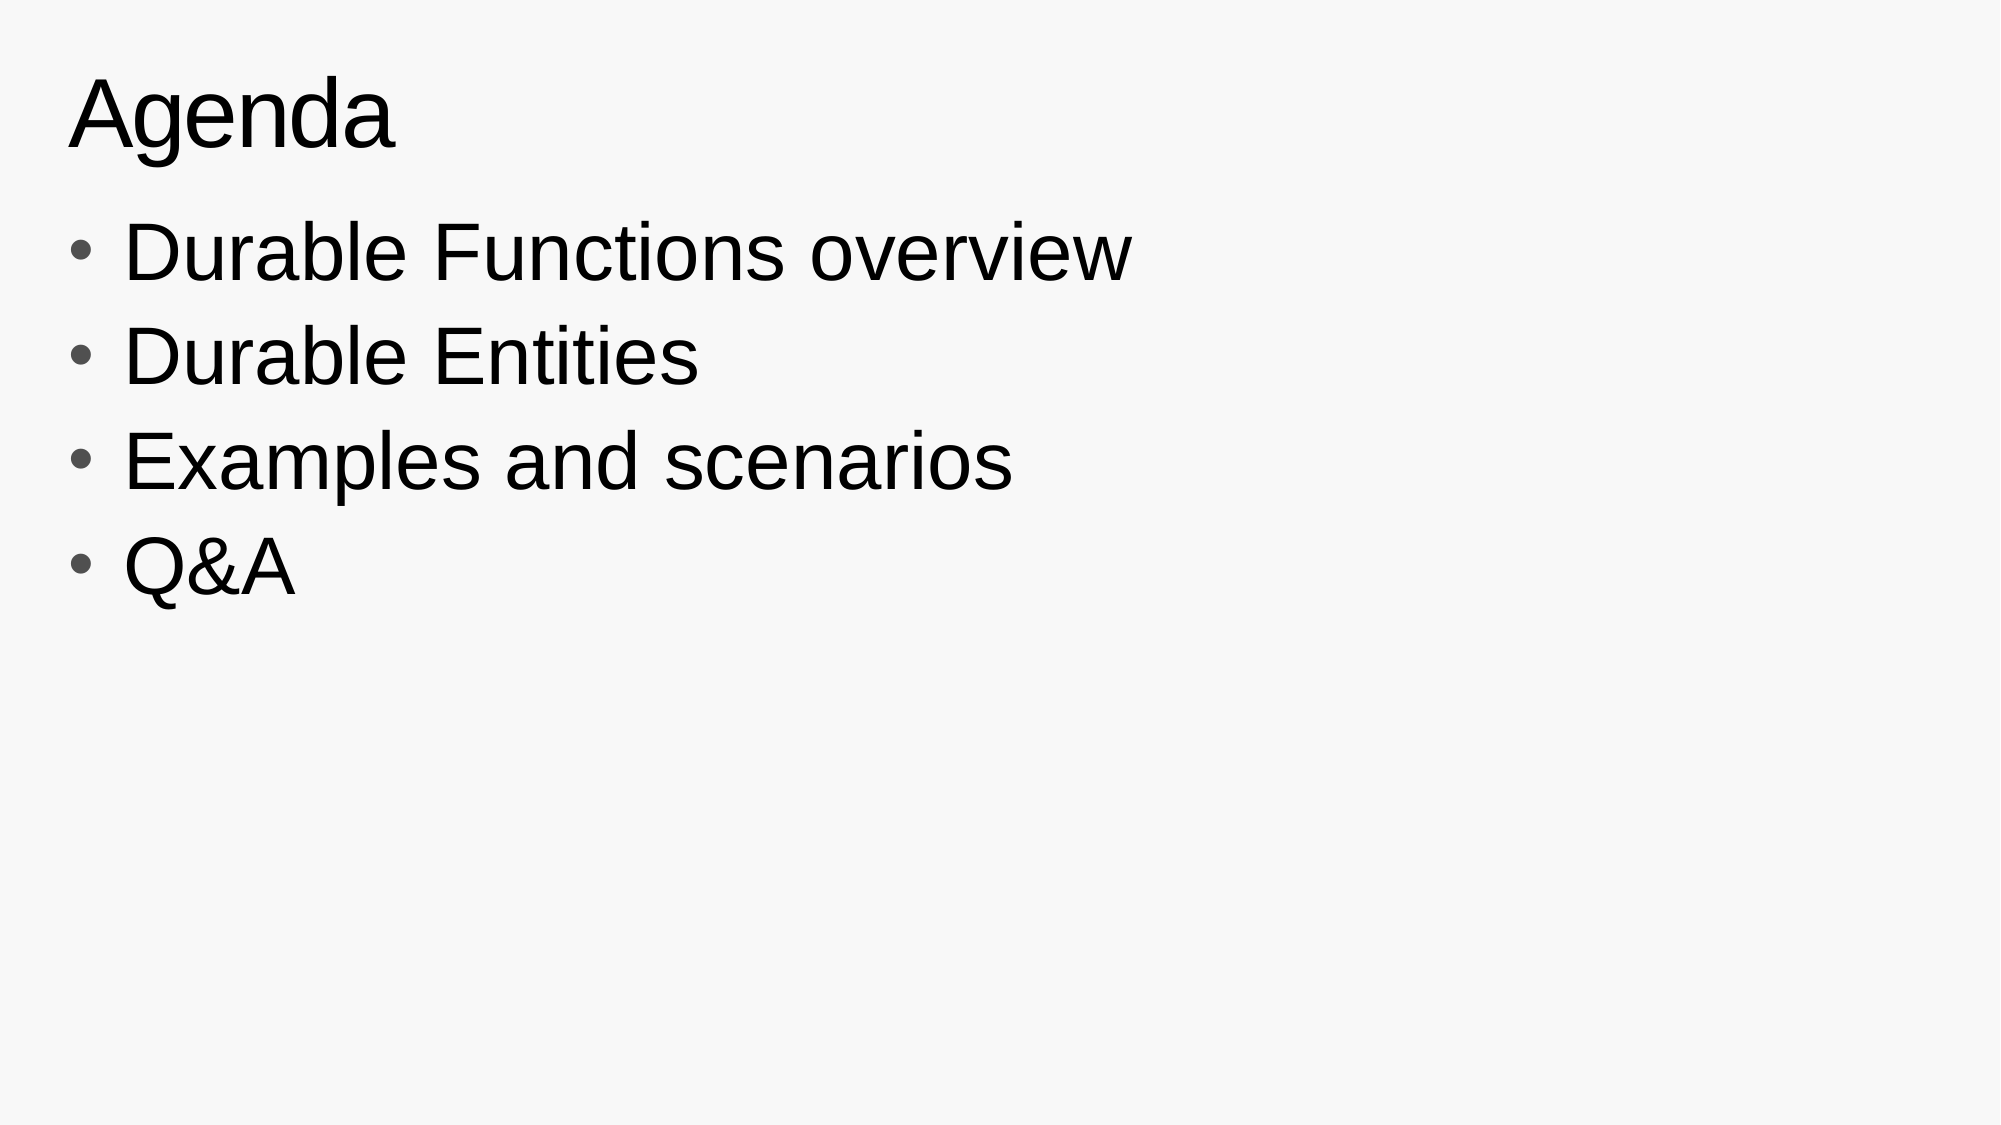

# Agenda
Durable Functions overview
Durable Entities
Examples and scenarios
Q&A